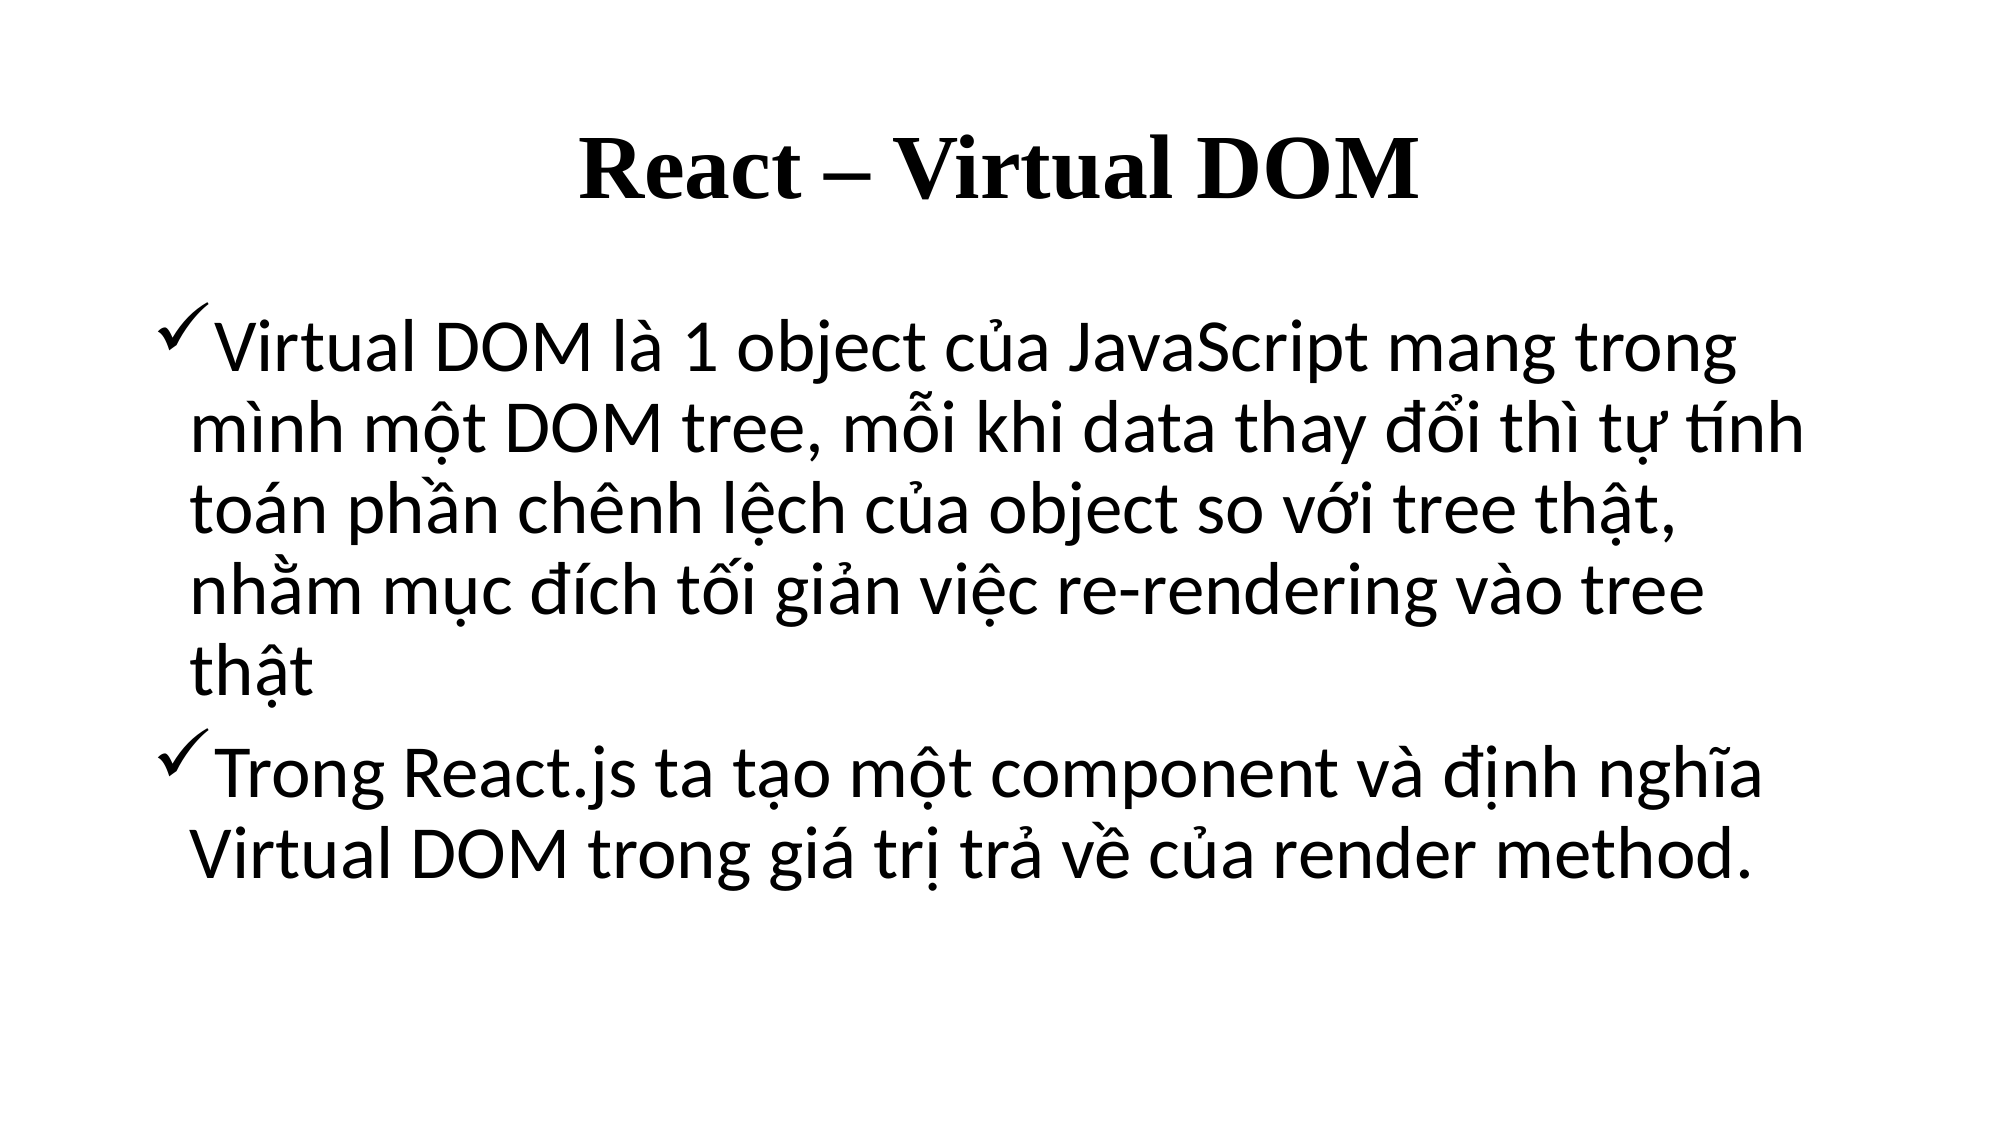

# React – Virtual DOM
Virtual DOM là 1 object của JavaScript mang trong mình một DOM tree, mỗi khi data thay đổi thì tự tính toán phần chênh lệch của object so với tree thật, nhằm mục đích tối giản việc re-rendering vào tree thật
Trong React.js ta tạo một component và định nghĩa Virtual DOM trong giá trị trả về của render method.